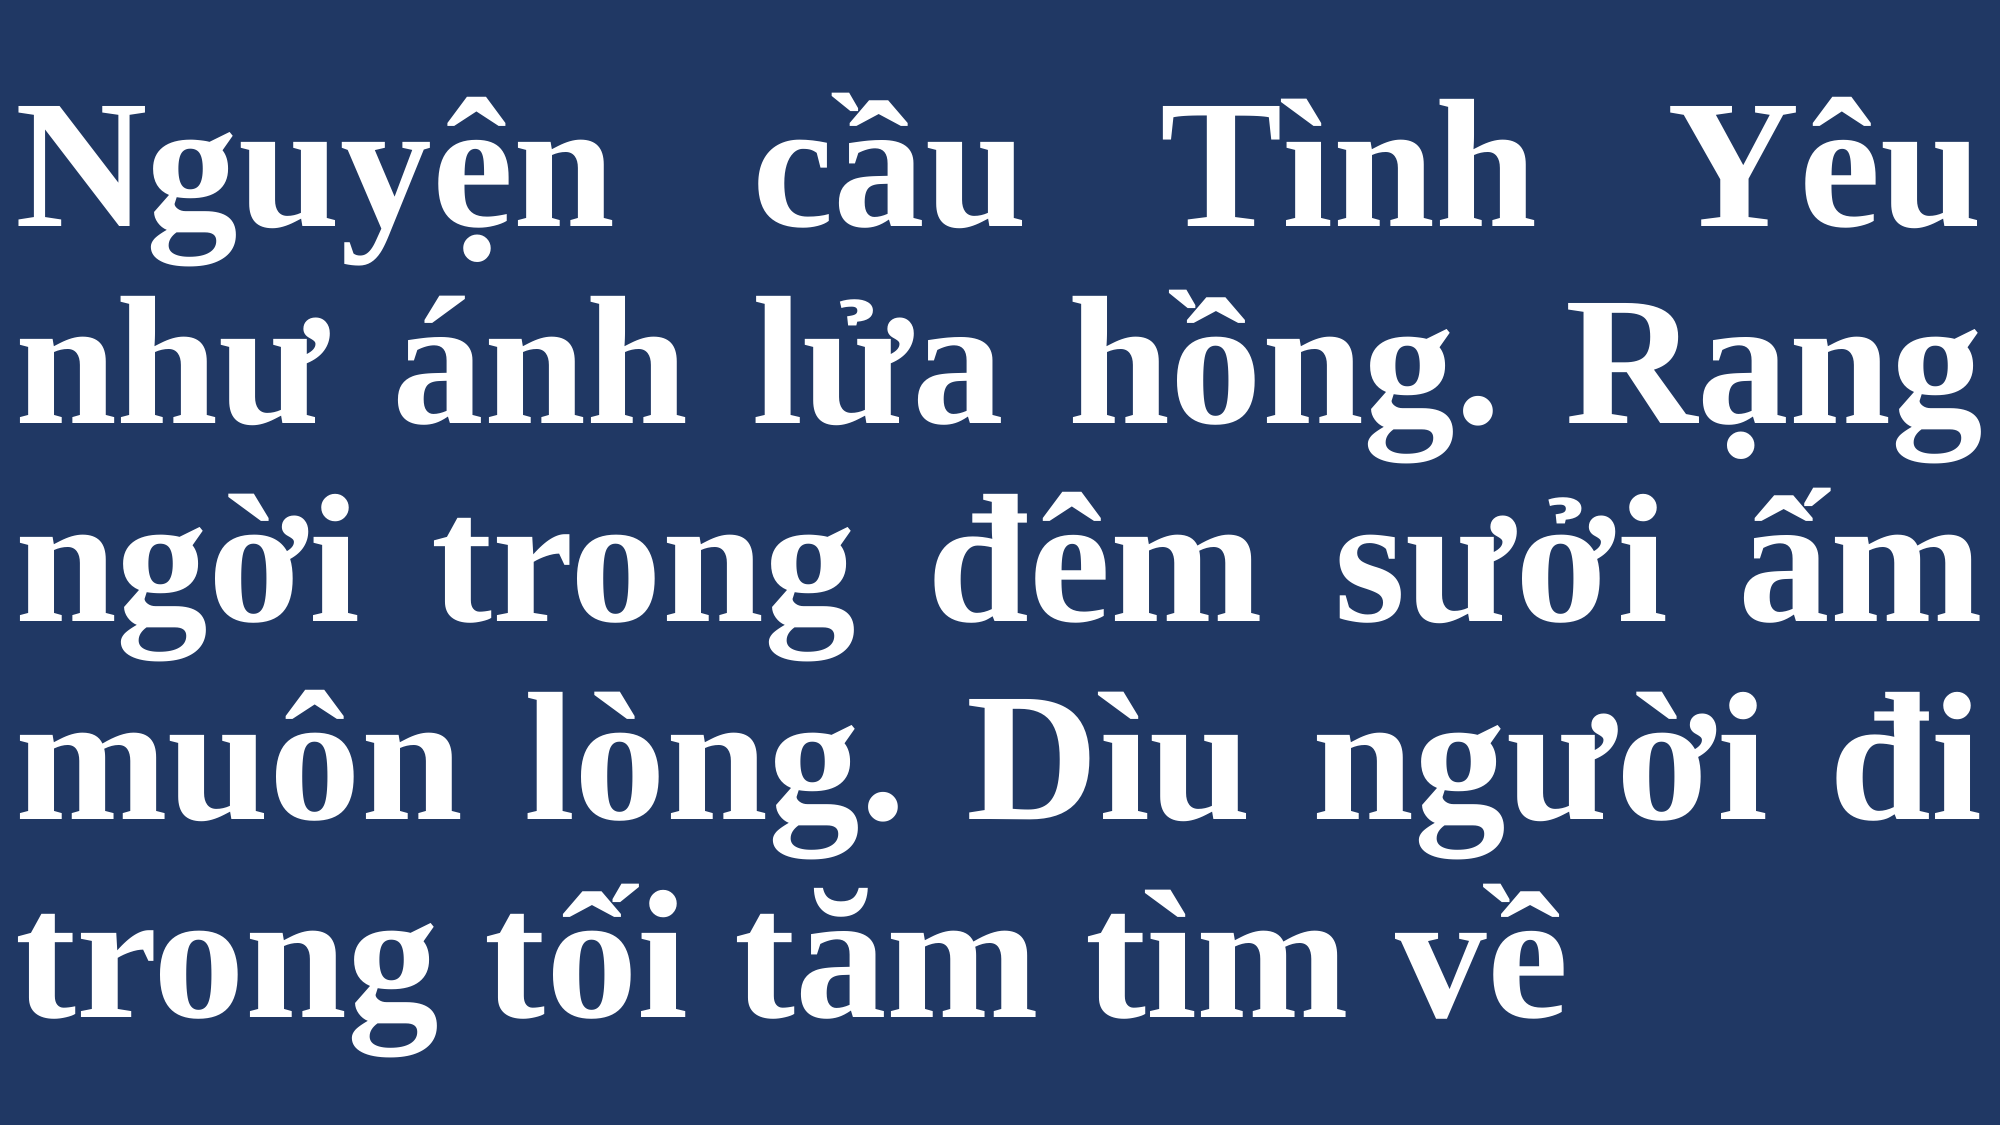

# Nguyện cầu Tình Yêu như ánh lửa hồng. Rạng ngời trong đêm sưởi ấm muôn lòng. Dìu người đi trong tối tăm tìm về